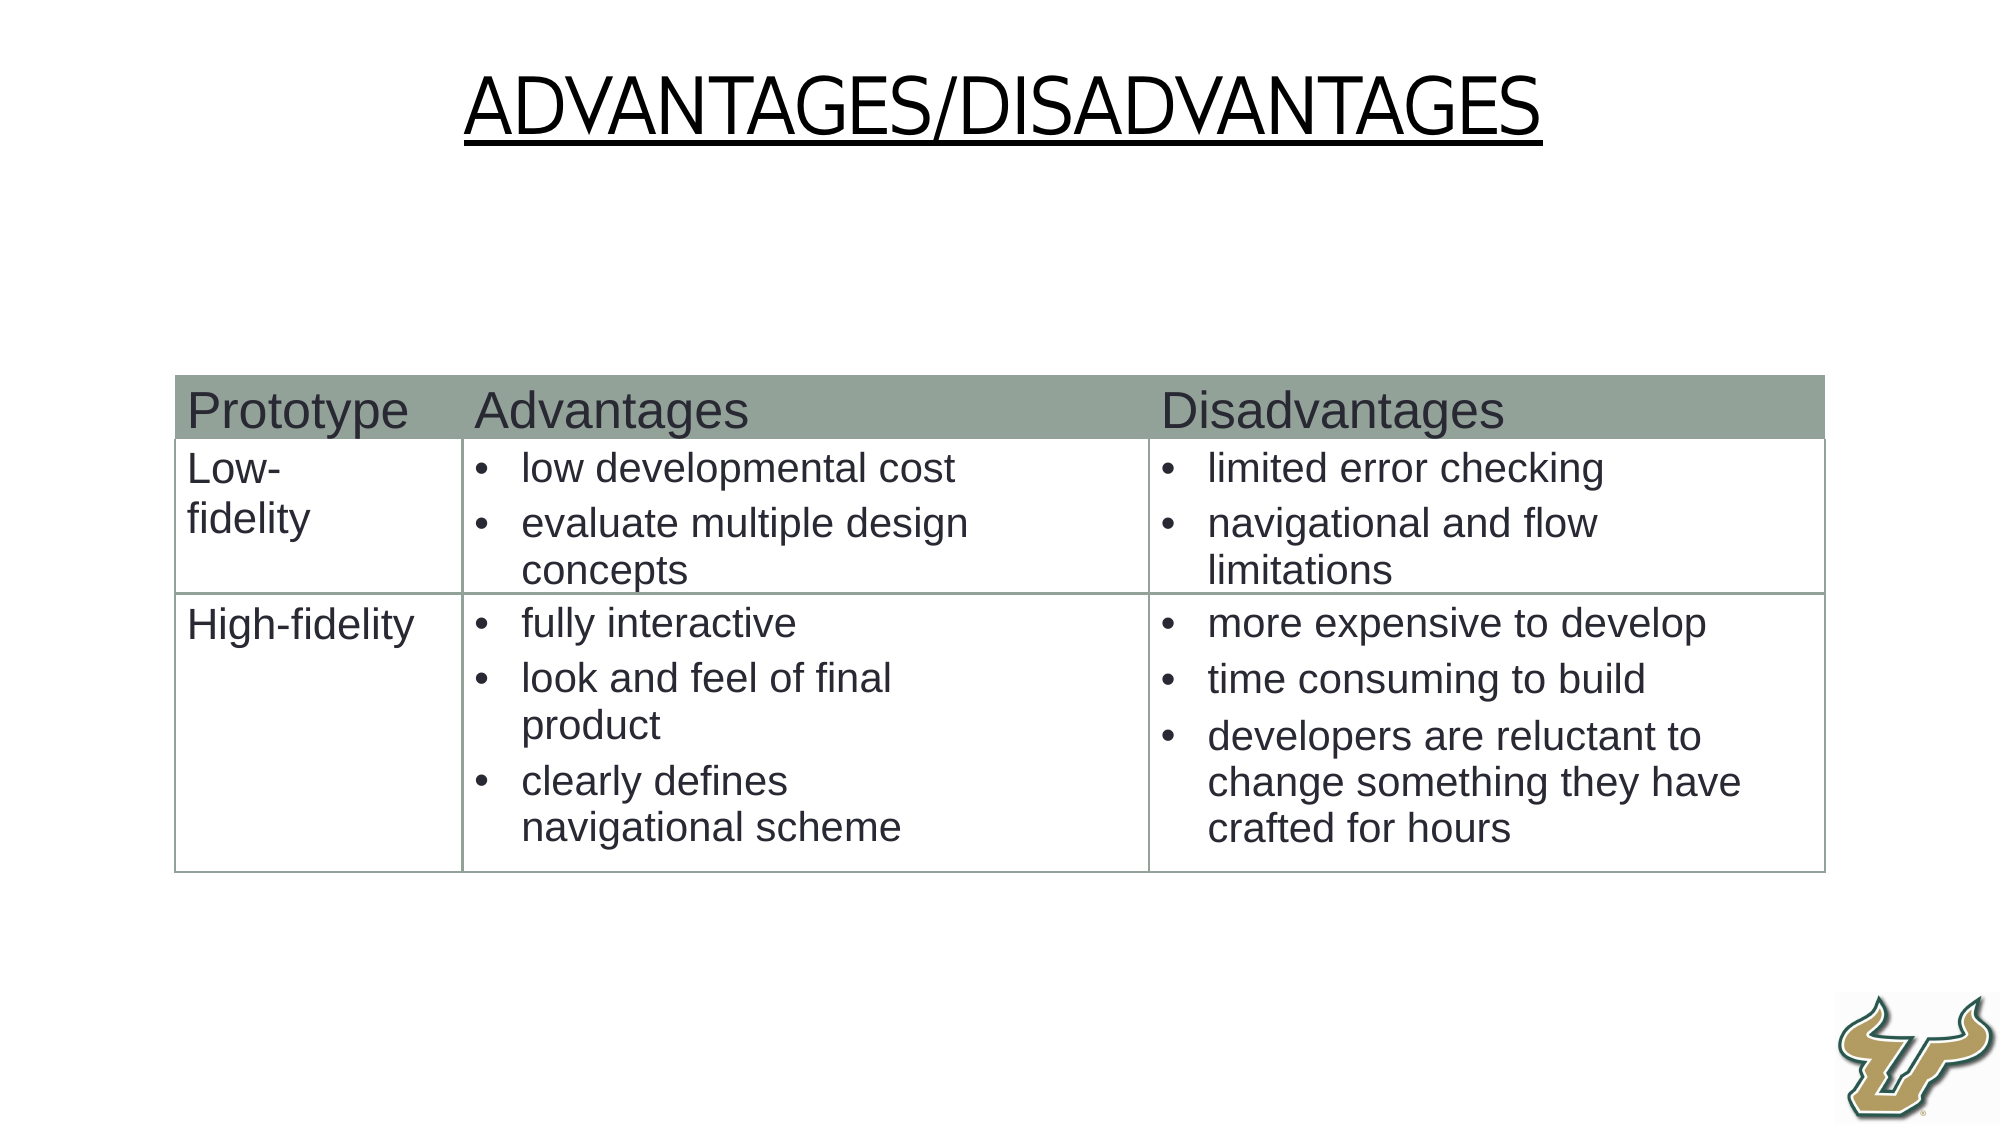

Advantages/Disadvantages
| Prototype | Advantages | Disadvantages |
| --- | --- | --- |
| Low-fidelity | low developmental cost evaluate multiple design concepts | limited error checking navigational and flow limitations |
| High-fidelity | fully interactive look and feel of final product clearly defines navigational scheme | more expensive to develop time consuming to build developers are reluctant to change something they have crafted for hours |